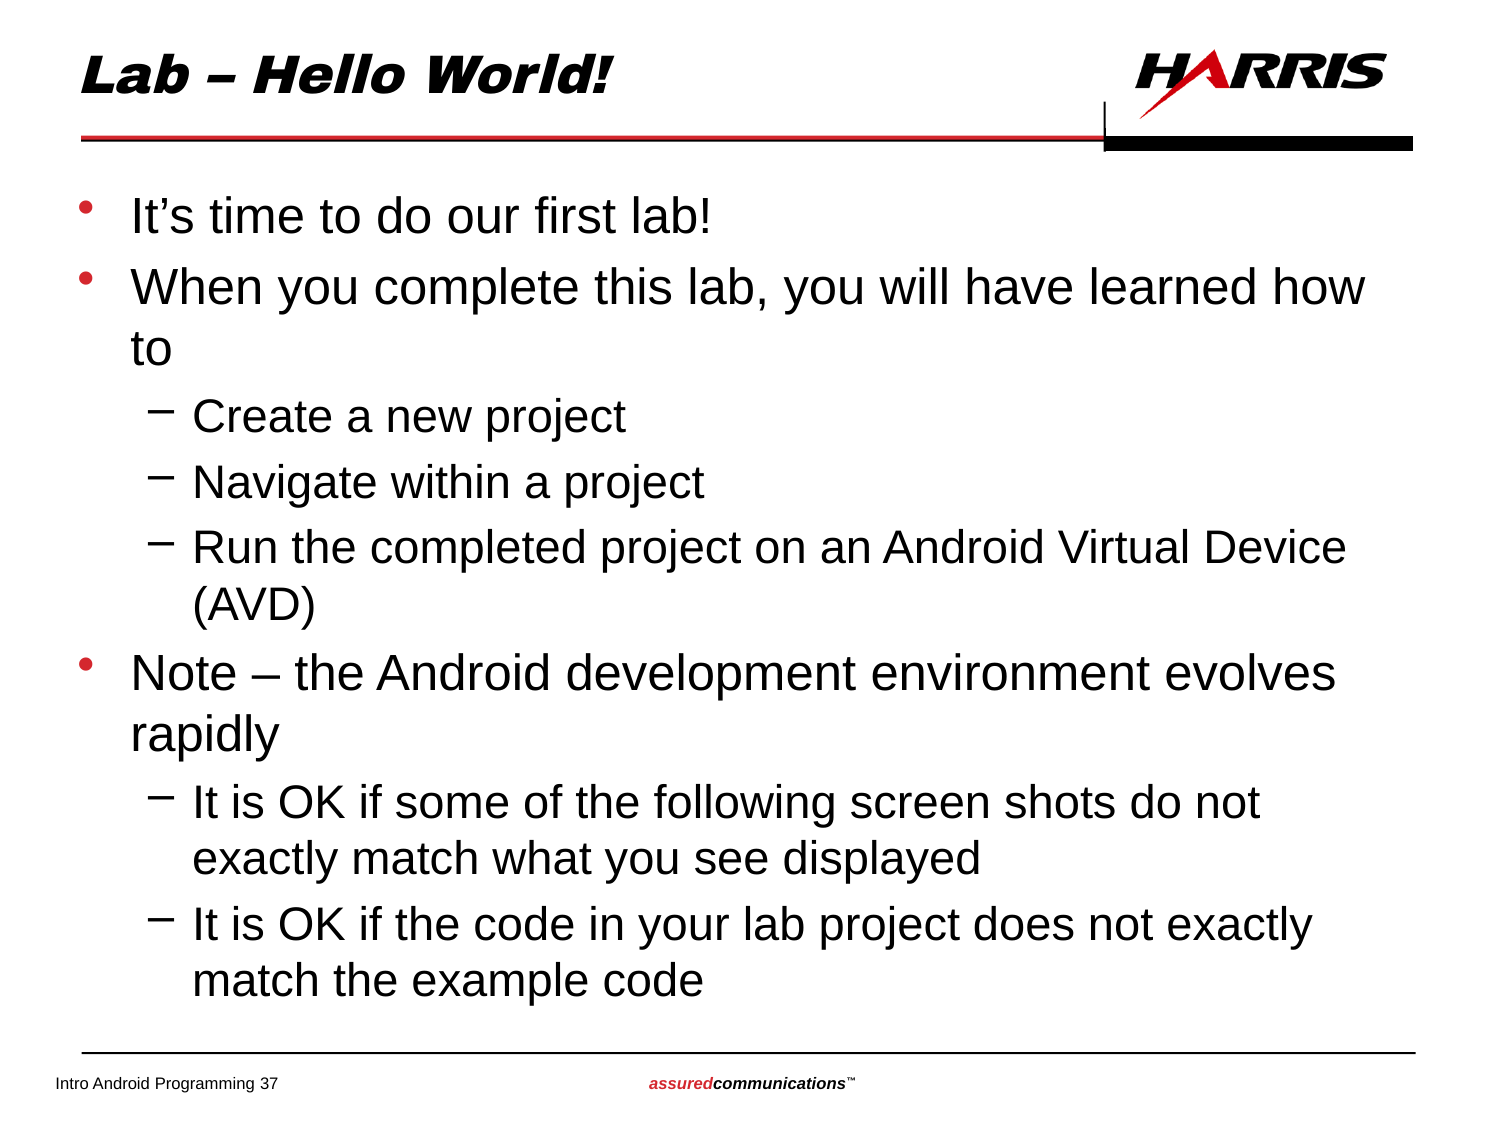

# Lab – Hello World!
It’s time to do our first lab!
When you complete this lab, you will have learned how to
Create a new project
Navigate within a project
Run the completed project on an Android Virtual Device (AVD)
Note – the Android development environment evolves rapidly
It is OK if some of the following screen shots do not exactly match what you see displayed
It is OK if the code in your lab project does not exactly match the example code